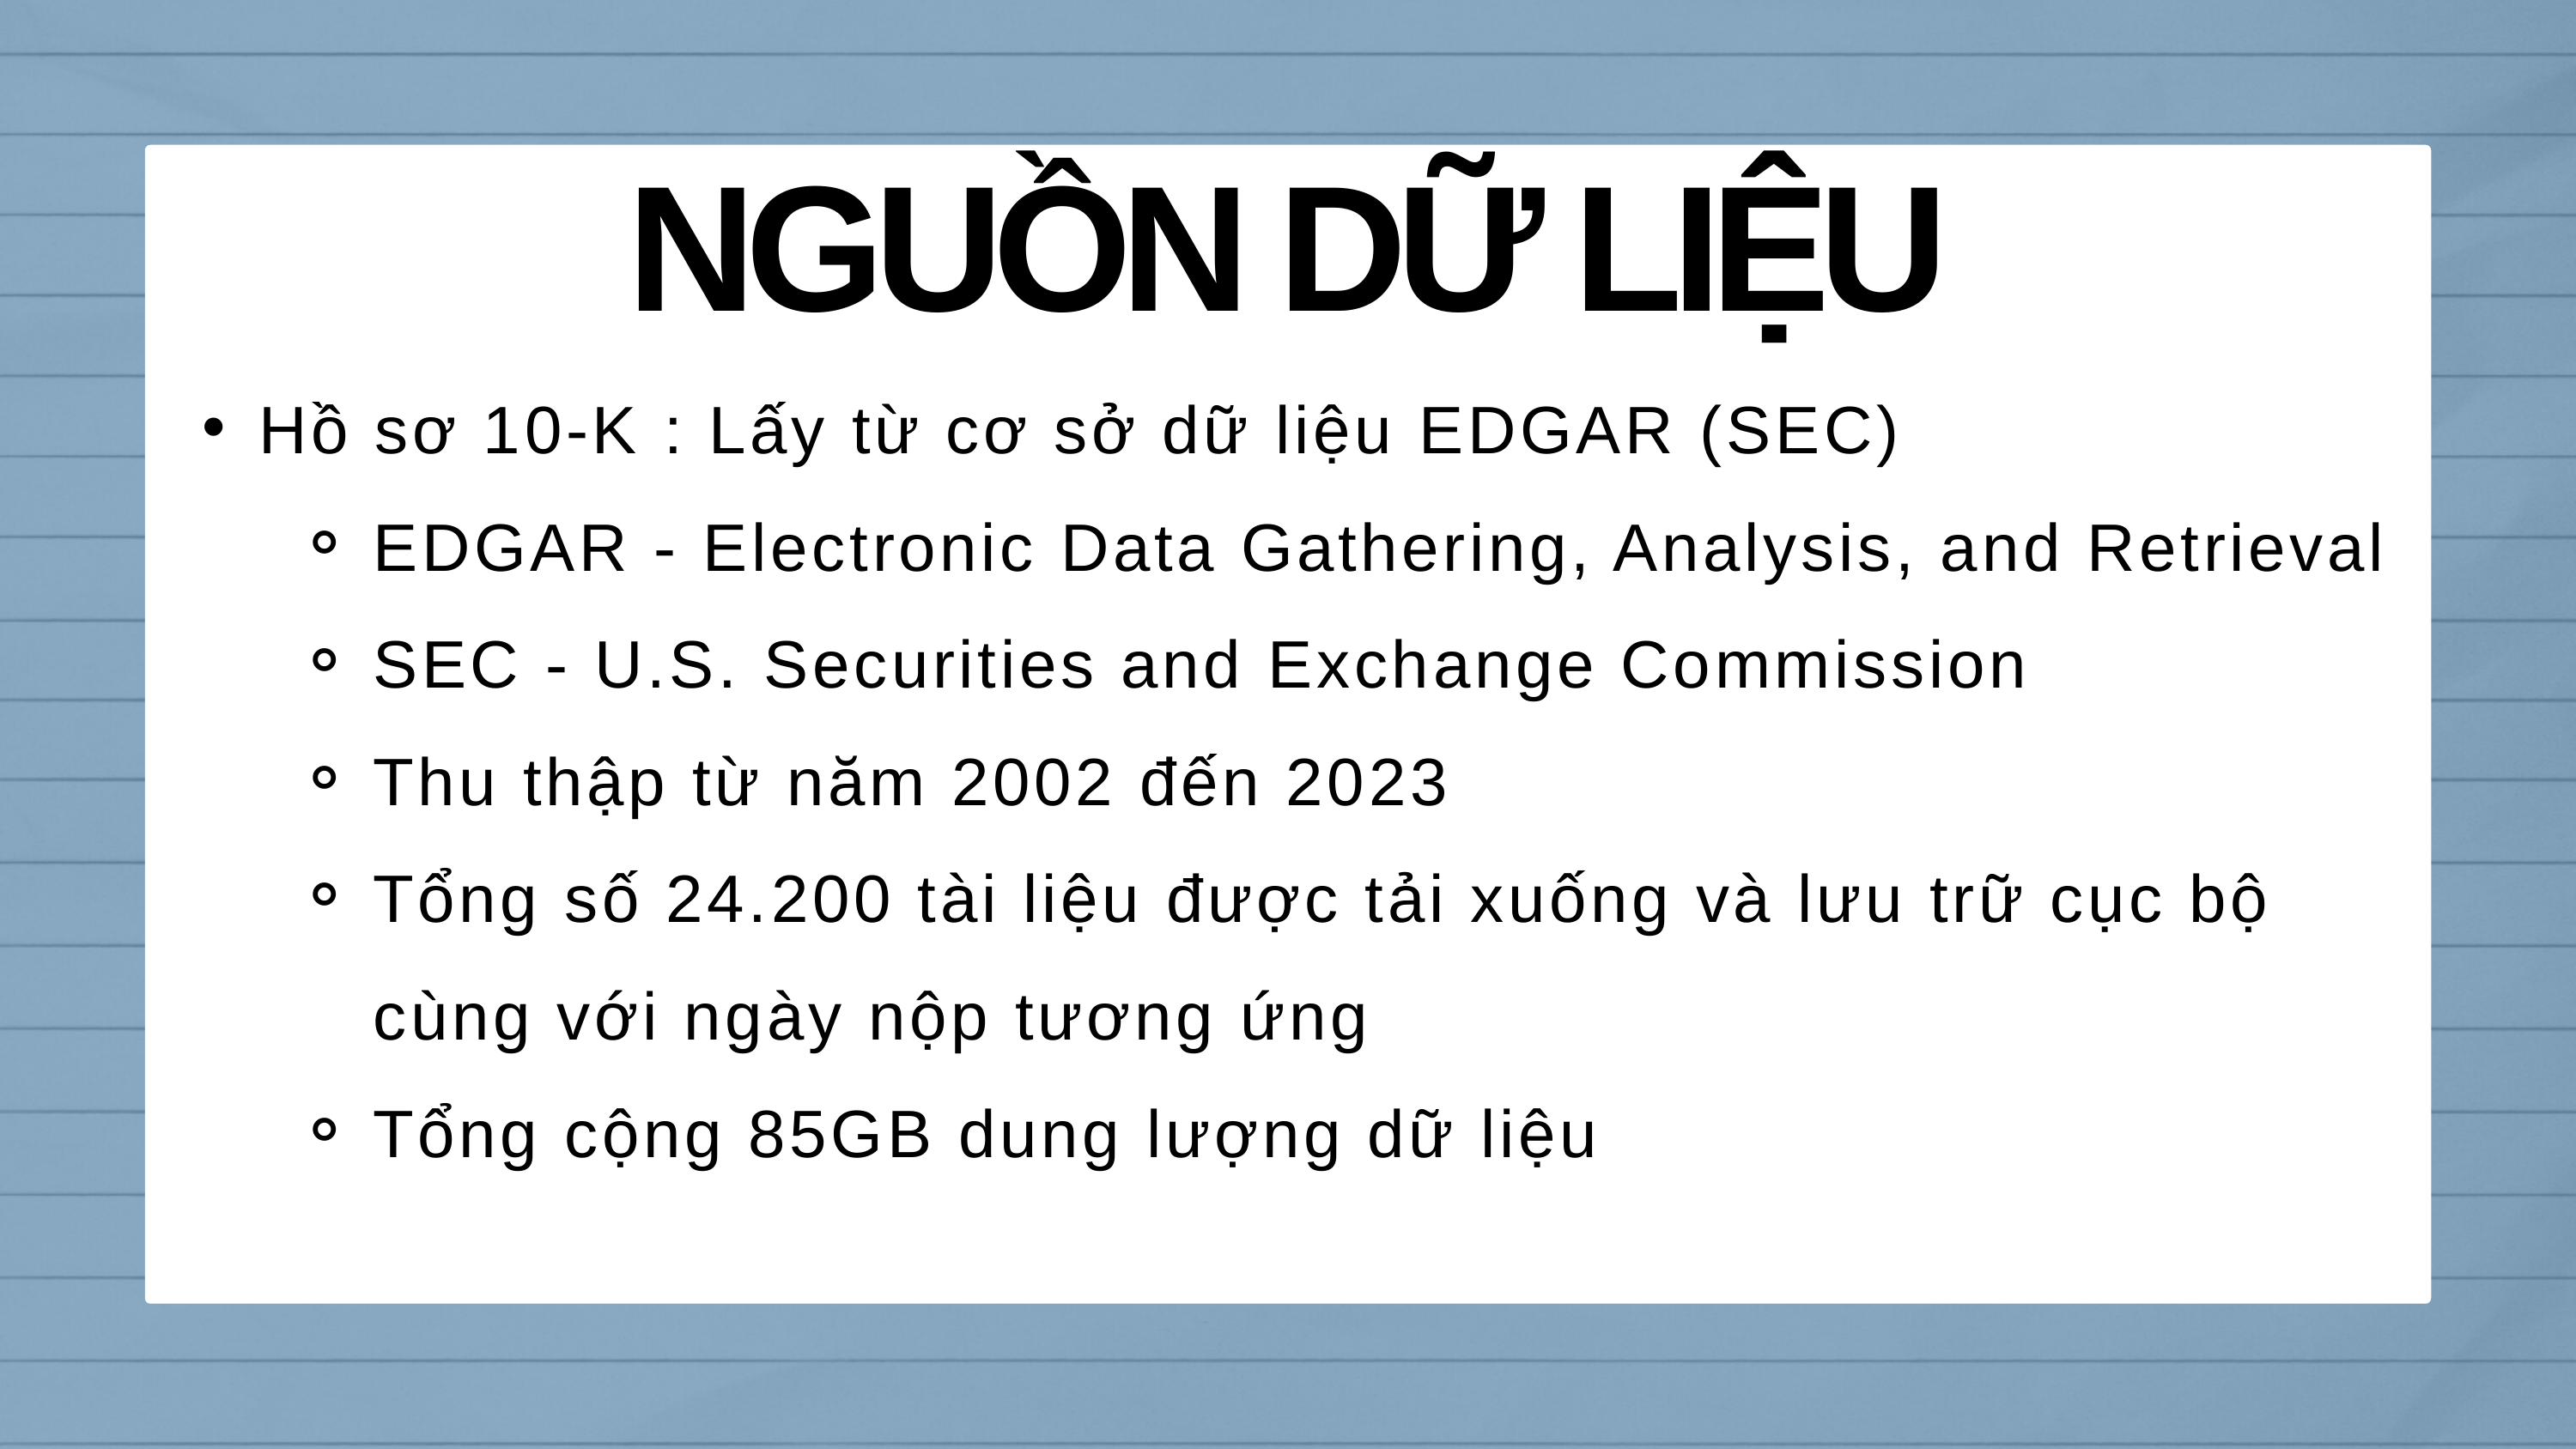

NGUỒN DỮ LIỆU
Hồ sơ 10-K : Lấy từ cơ sở dữ liệu EDGAR (SEC)
EDGAR - Electronic Data Gathering, Analysis, and Retrieval
SEC - U.S. Securities and Exchange Commission
Thu thập từ năm 2002 đến 2023
Tổng số 24.200 tài liệu được tải xuống và lưu trữ cục bộ cùng với ngày nộp tương ứng
Tổng cộng 85GB dung lượng dữ liệu